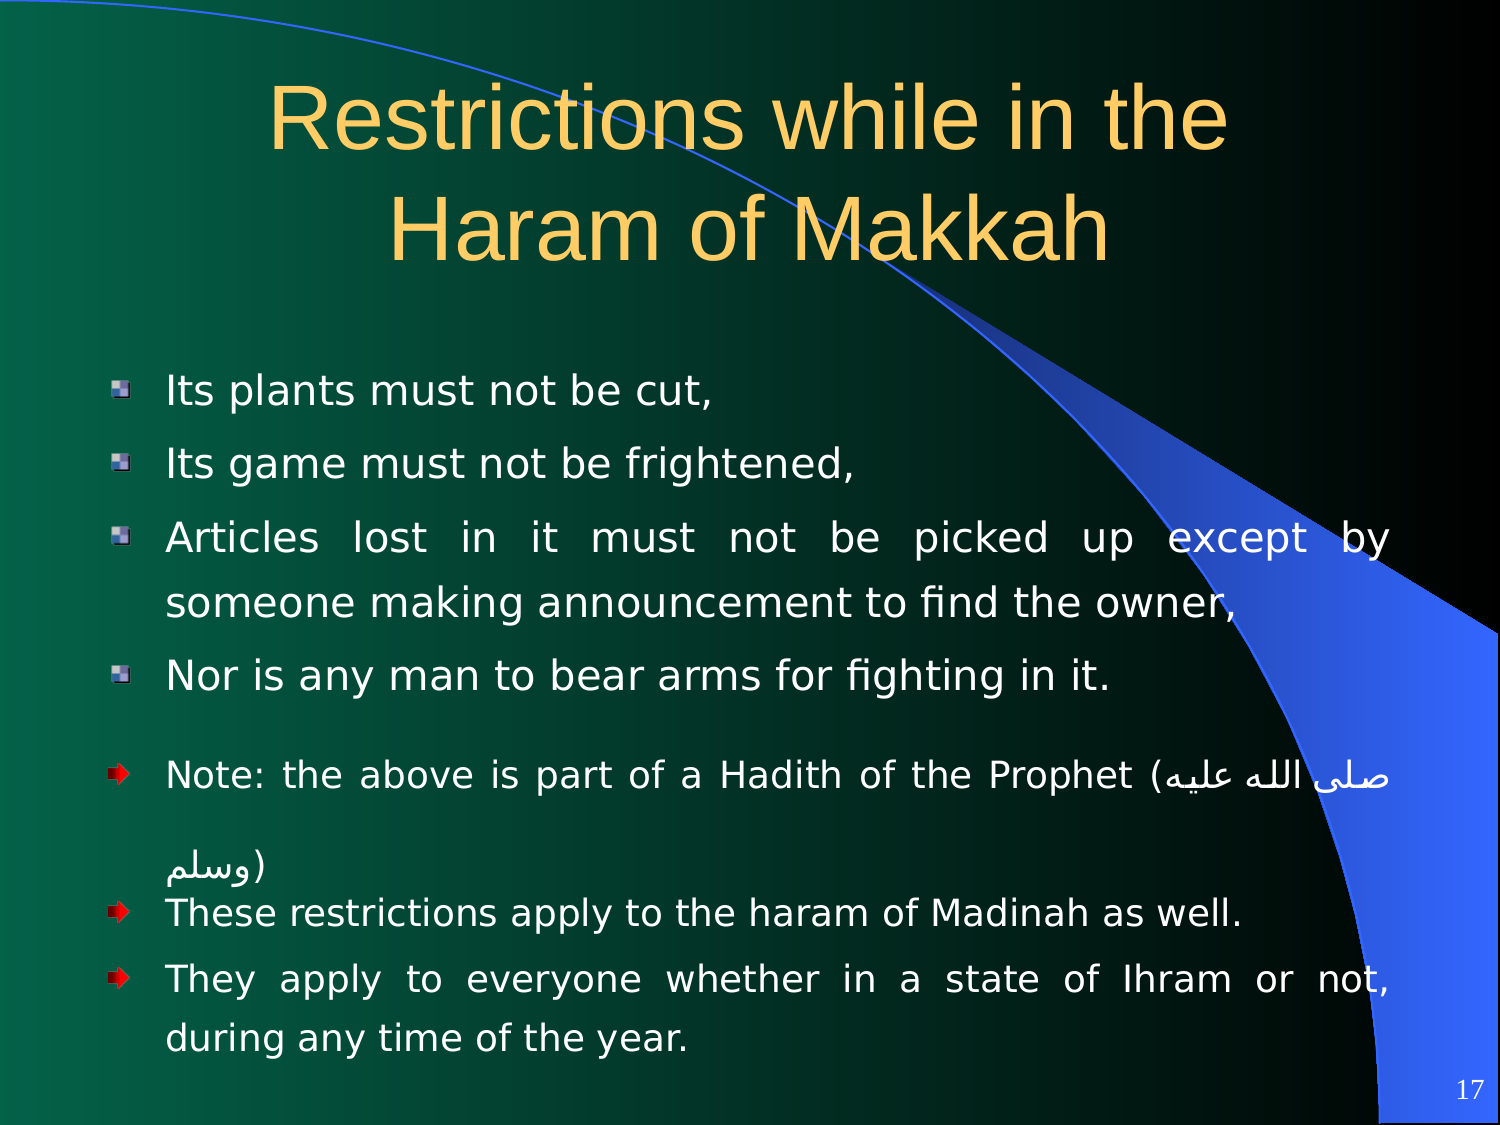

# Restrictions while in the Haram of Makkah
Its plants must not be cut,
Its game must not be frightened,
Articles lost in it must not be picked up except by someone making announcement to find the owner,
Nor is any man to bear arms for fighting in it.
Note: the above is part of a Hadith of the Prophet (صلى الله عليه وسلم)
These restrictions apply to the haram of Madinah as well.
They apply to everyone whether in a state of Ihram or not, during any time of the year.
17